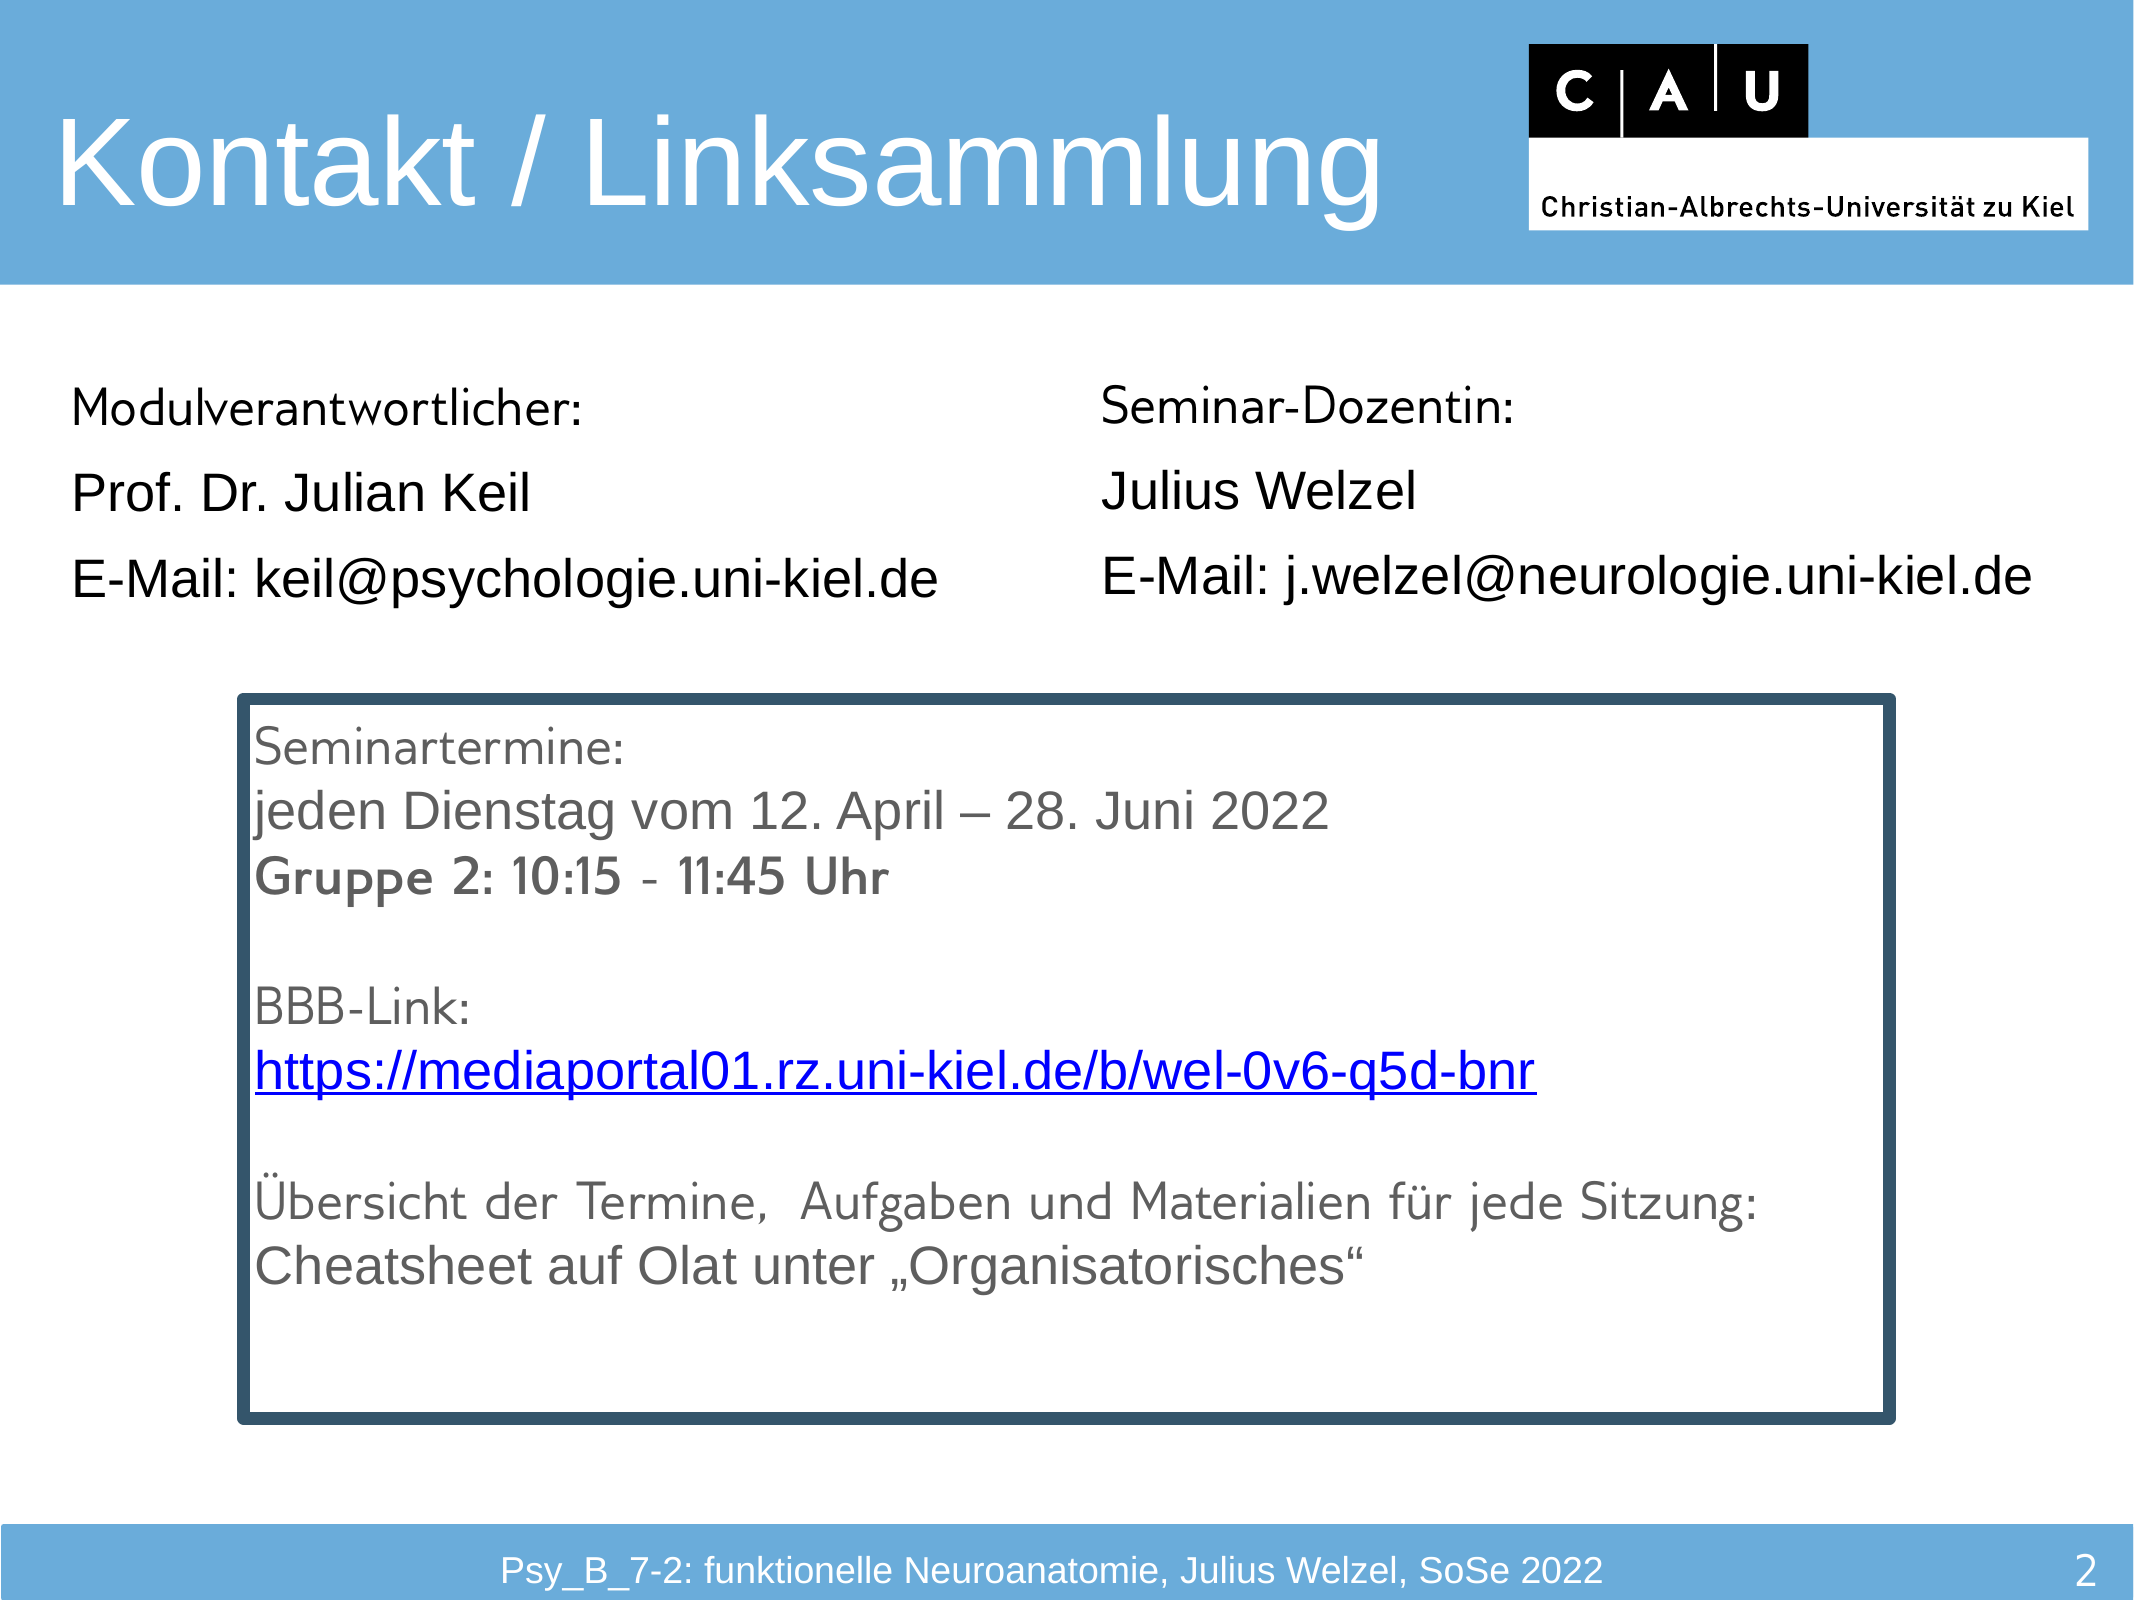

Kontakt / Linksammlung
Seminar-Dozentin:
Julius Welzel
E-Mail: j.welzel@neurologie.uni-kiel.de
Modulverantwortlicher:
Prof. Dr. Julian Keil
E-Mail: keil@psychologie.uni-kiel.de

Seminartermine:
jeden Dienstag vom 12. April – 28. Juni 2022
Gruppe 2: 10:15 - 11:45 Uhr

BBB-Link:
https://mediaportal01.rz.uni-kiel.de/b/wel-0v6-q5d-bnr

Übersicht der Termine,  Aufgaben und Materialien für jede Sitzung:
Cheatsheet auf Olat unter „Organisatorisches“
2
Psy_B_7-2: funktionelle Neuroanatomie, Julius Welzel, SoSe 2022